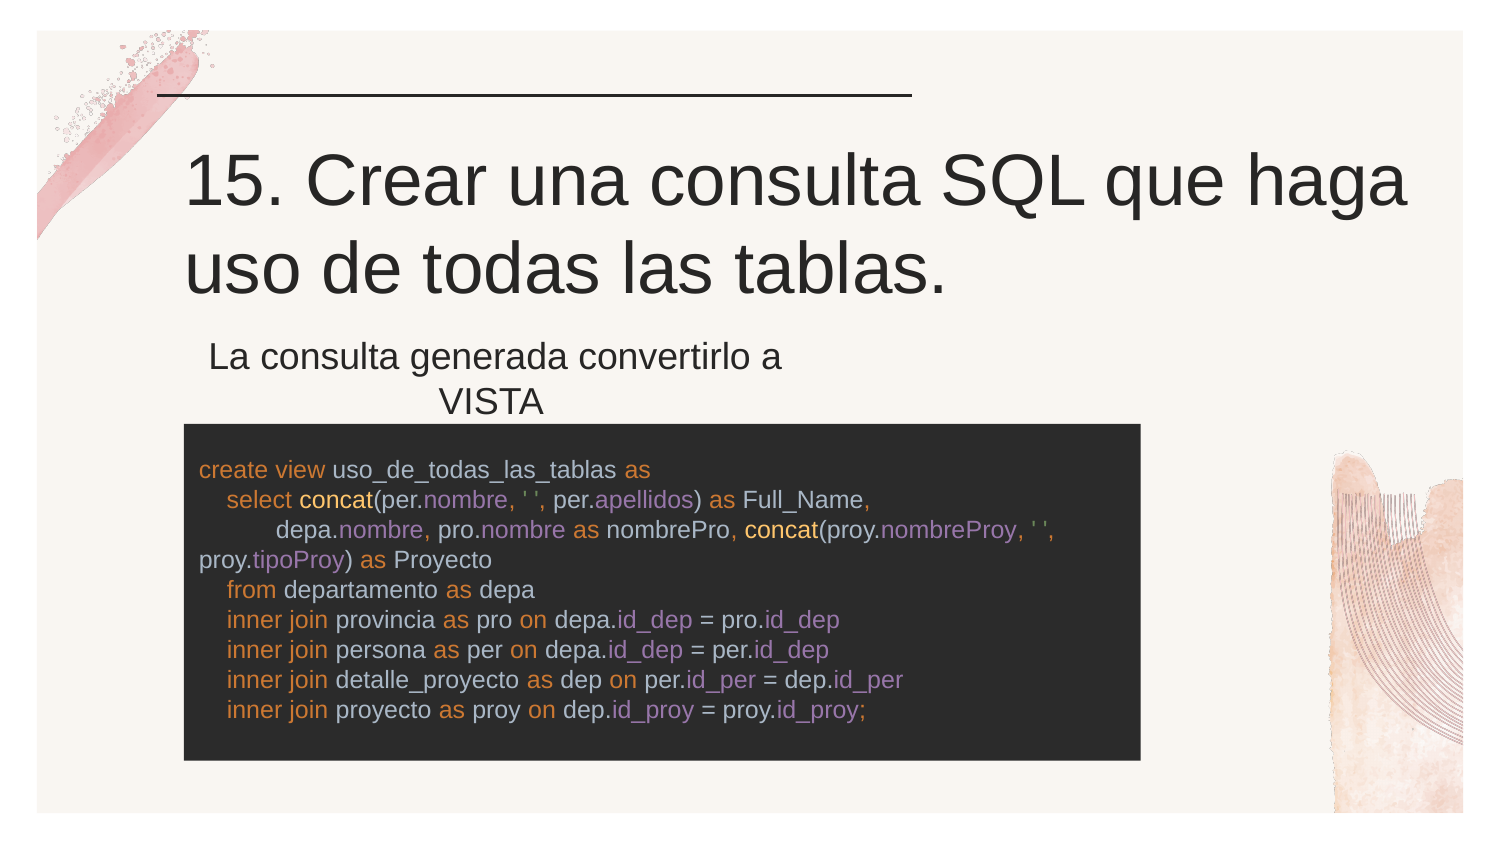

# 15. Crear una consulta SQL que haga uso de todas las tablas.
 La consulta generada convertirlo a VISTA
create view uso_de_todas_las_tablas as
    select concat(per.nombre, ' ', per.apellidos) as Full_Name,
           depa.nombre, pro.nombre as nombrePro, concat(proy.nombreProy, ' ', proy.tipoProy) as Proyecto
    from departamento as depa
    inner join provincia as pro on depa.id_dep = pro.id_dep
    inner join persona as per on depa.id_dep = per.id_dep
    inner join detalle_proyecto as dep on per.id_per = dep.id_per
    inner join proyecto as proy on dep.id_proy = proy.id_proy;